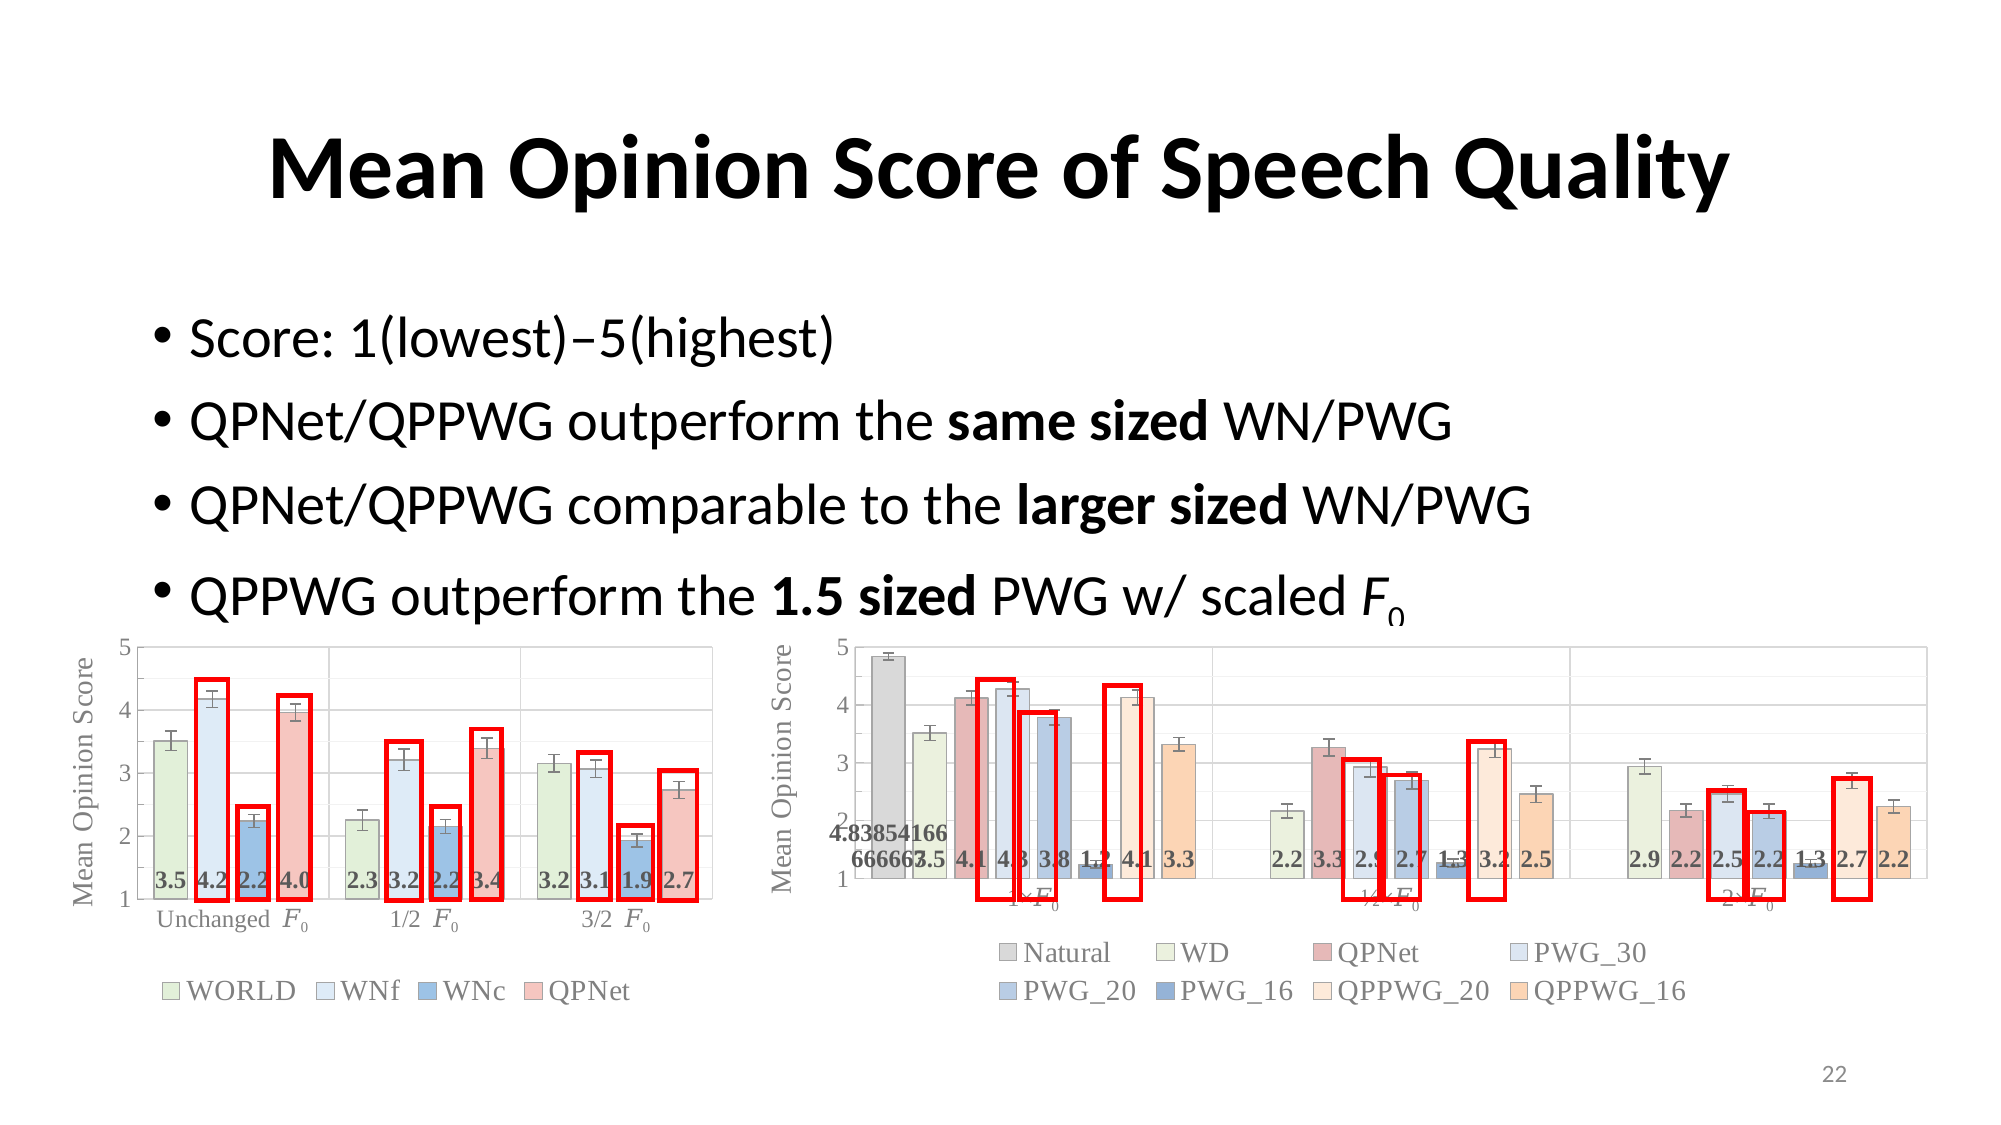

# Mean Opinion Score of Speech Quality
Score: 1(lowest)–5(highest)
QPNet/QPPWG outperform the same sized WN/PWG
QPNet/QPPWG comparable to the larger sized WN/PWG
QPPWG outperform the 1.5 sized PWG w/ scaled F0

### Chart

| Category | Natural | WD | QPNet | PWG_30 | PWG_20 | PWG_16 | QPPWG_20 | QPPWG_16 |
|---|---|---|---|---|---|---|---|---|
| 1×𝐹₀ | 4.838541666666667 | 3.515625 | 4.119791666666667 | 4.276041666666667 | 3.786458333333333 | 1.244791666666667 | 4.130208333333333 | 3.317708333333333 |
| ½×𝐹₀ | None | 2.166666666666667 | 3.265625 | 2.927083333333333 | 2.692708333333333 | 1.265625 | 3.239583333333333 | 2.458333333333333 |
| 2×𝐹₀ | None | 2.9375 | 2.177083333333333 | 2.463541666666667 | 2.161458333333333 | 1.260416666666667 | 2.692708333333333 | 2.244791666666667 |

### Chart

| Category | WORLD | WNf | WNc | QPNet |
|---|---|---|---|---|
| Unchanged  𝐹₀ | 3.5125 | 4.175 | 2.2375 | 3.9625 |
| 1/2  𝐹₀ | 2.25625 | 3.2125 | 2.15625 | 3.39375 |
| 3/2  𝐹₀ | 3.15625 | 3.06875 | 1.93125 | 2.73125 |

22